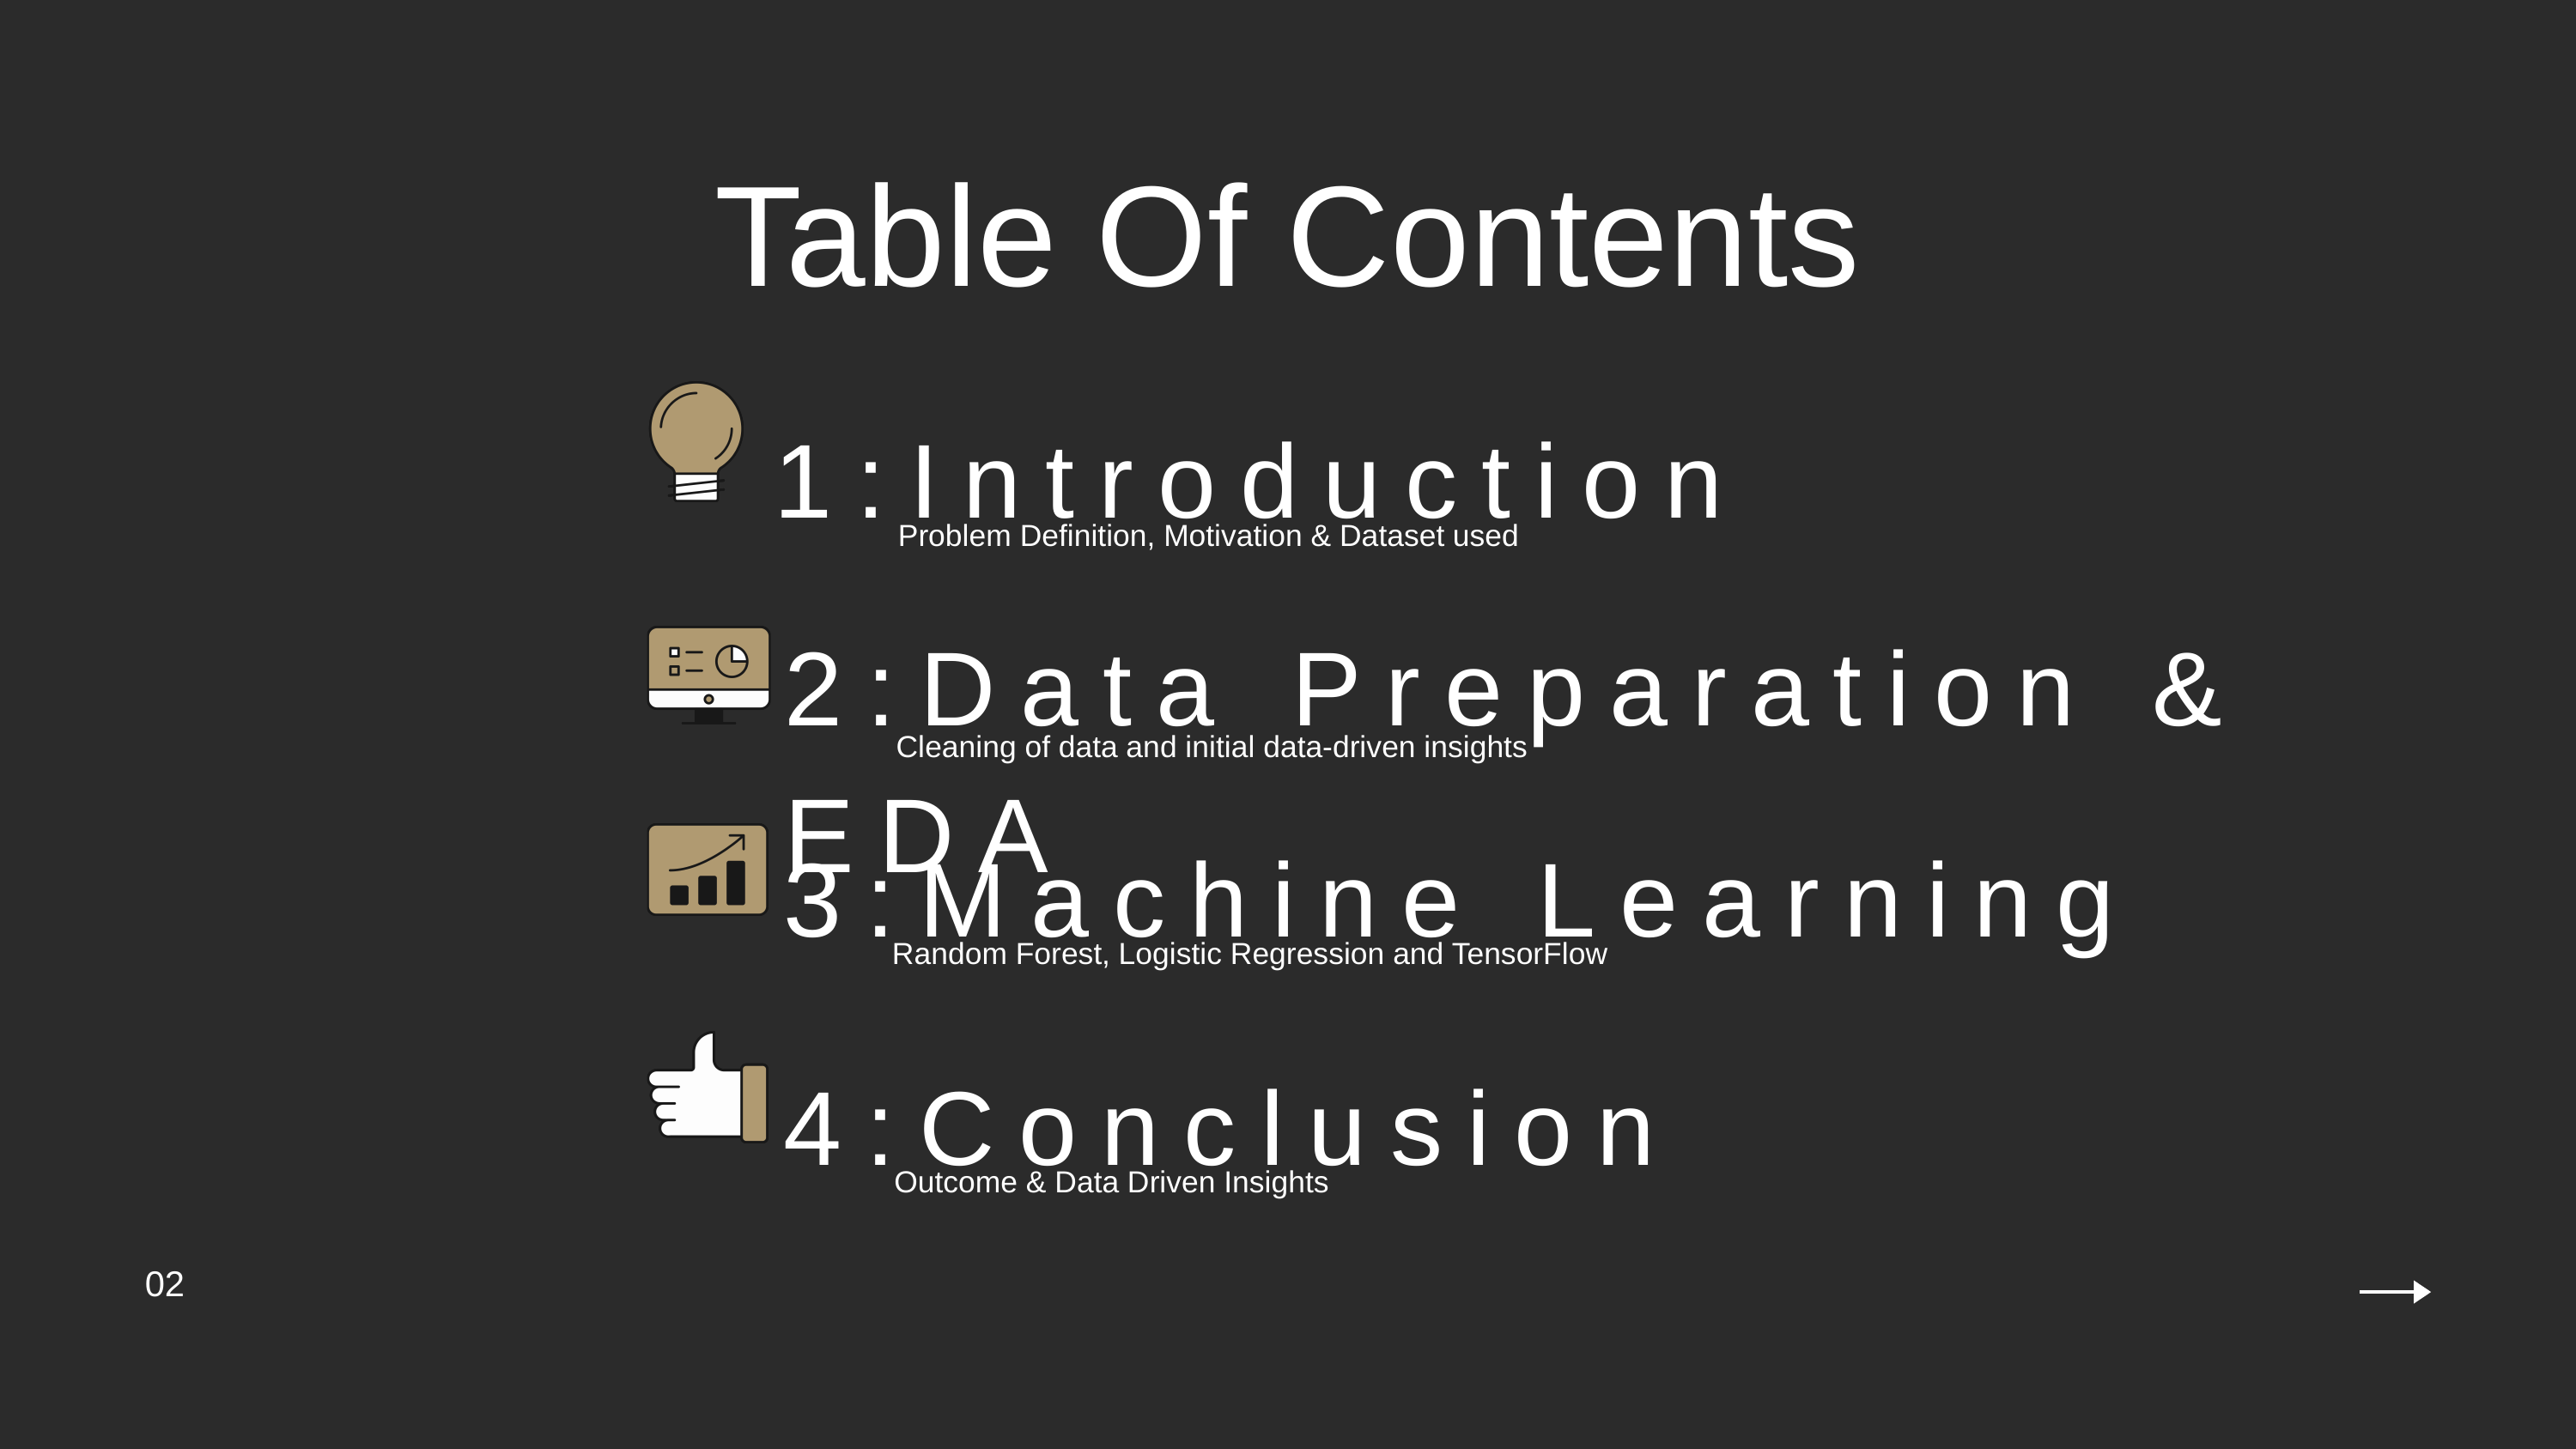

Table Of Contents

 1:Introduction
Problem Definition, Motivation & Dataset used
2:Data Preparation & EDA

Cleaning of data and initial data-driven insights

3:Machine Learning
Random Forest, Logistic Regression and TensorFlow

4:Conclusion
Outcome & Data Driven Insights
02